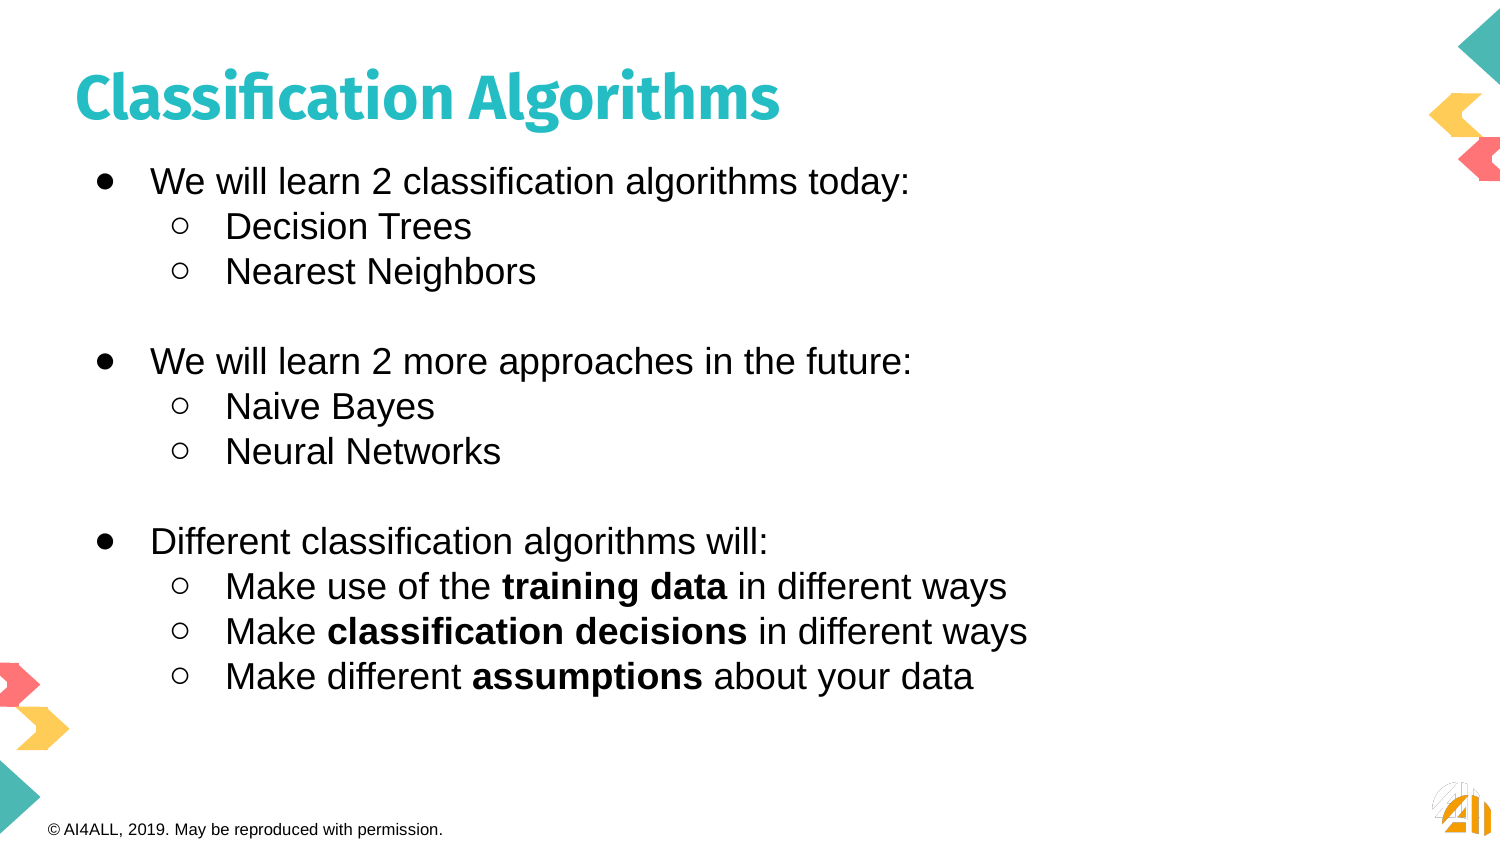

# Classification Algorithms
We will learn 2 classification algorithms today:
Decision Trees
Nearest Neighbors

We will learn 2 more approaches in the future:
Naive Bayes
Neural Networks

Different classification algorithms will:
Make use of the training data in different ways
Make classification decisions in different ways
Make different assumptions about your data